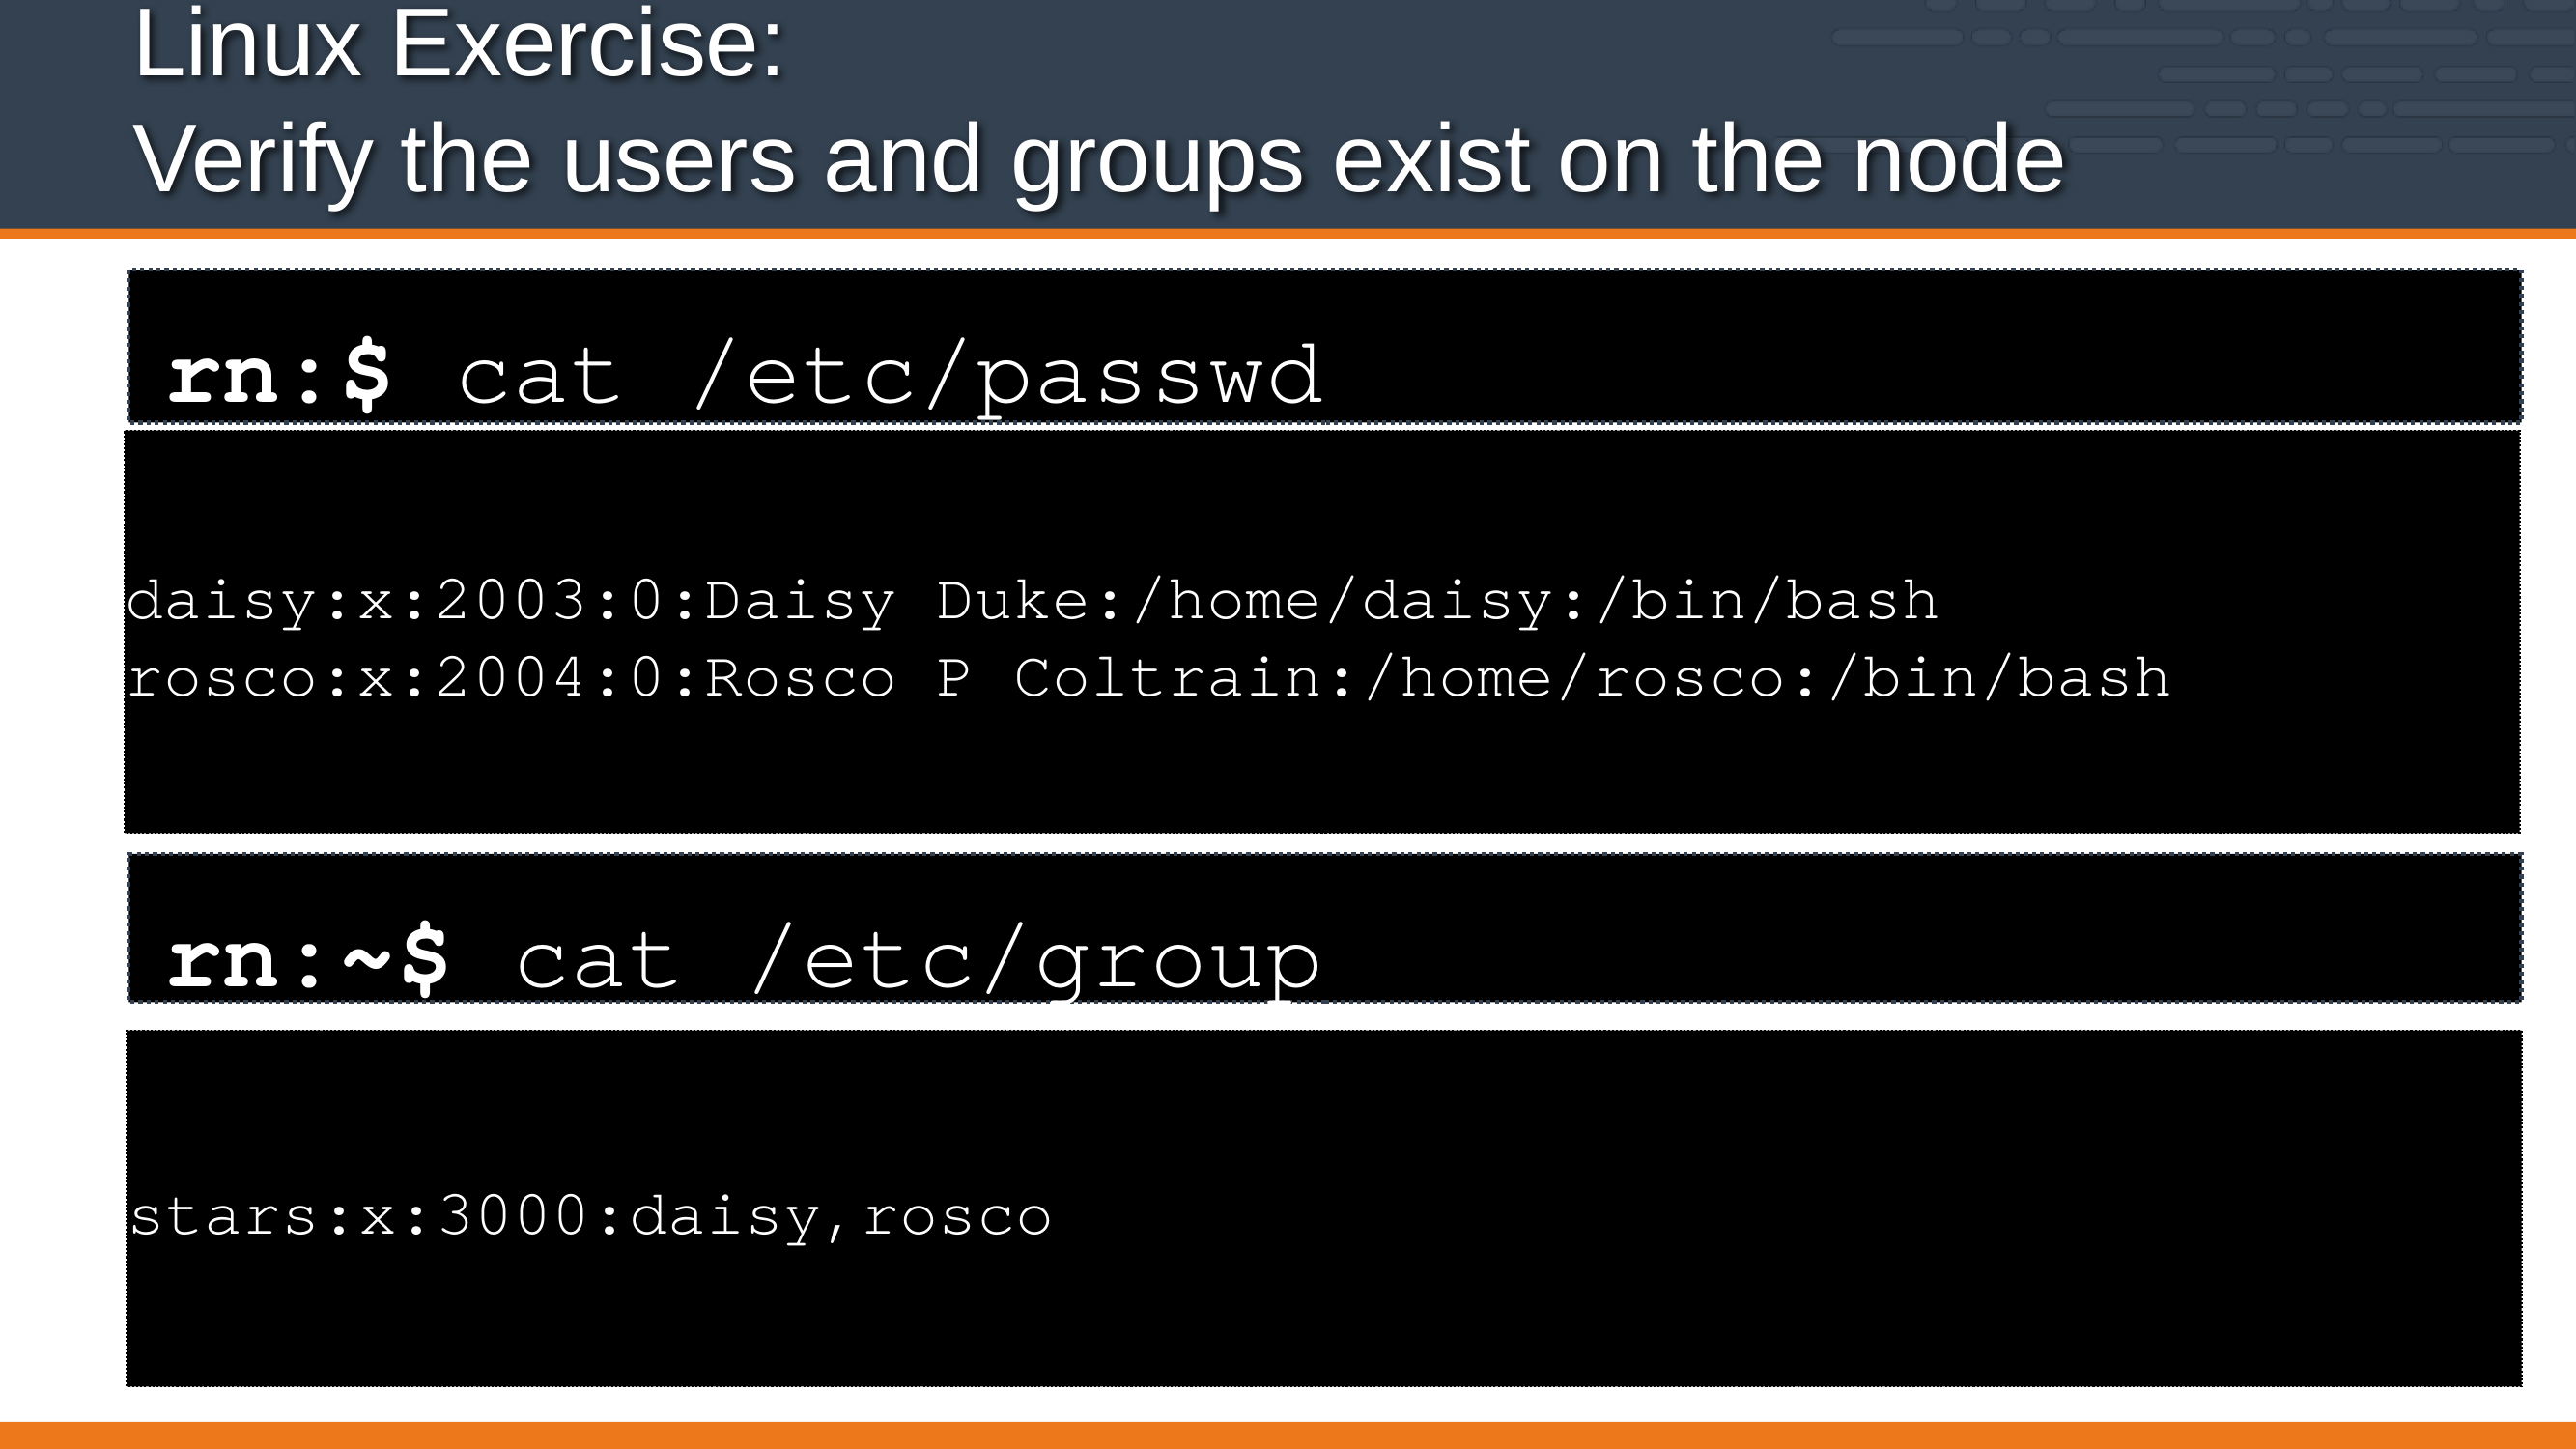

# Linux Exercise: Verify the users and groups exist on the node
rn:$ cat /etc/passwd
daisy:x:2003:0:Daisy Duke:/home/daisy:/bin/bash
rosco:x:2004:0:Rosco P Coltrain:/home/rosco:/bin/bash
rn:~$ cat /etc/group
stars:x:3000:daisy,rosco